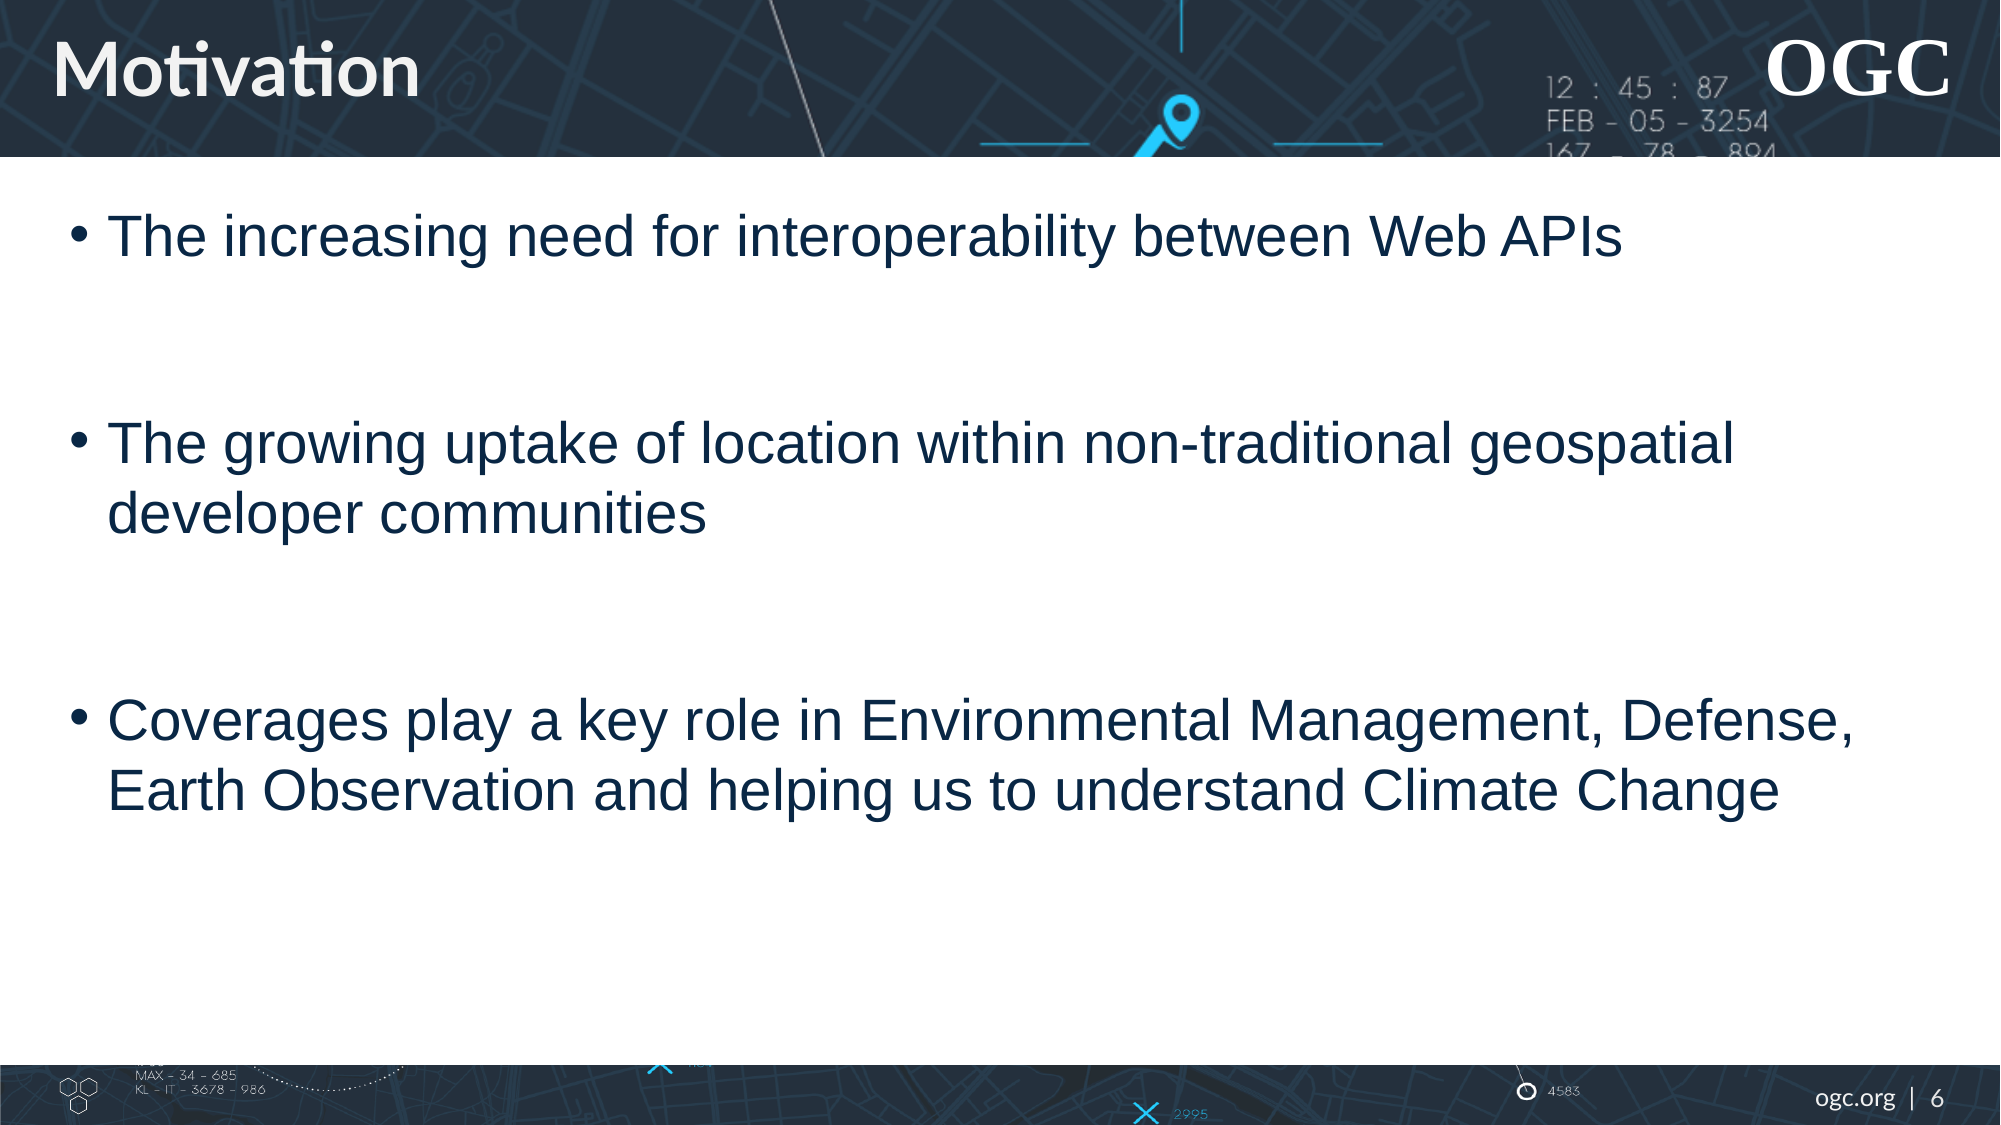

# Motivation
The increasing need for interoperability between Web APIs

The growing uptake of location within non-traditional geospatial developer communities

Coverages play a key role in Environmental Management, Defense, Earth Observation and helping us to understand Climate Change
6